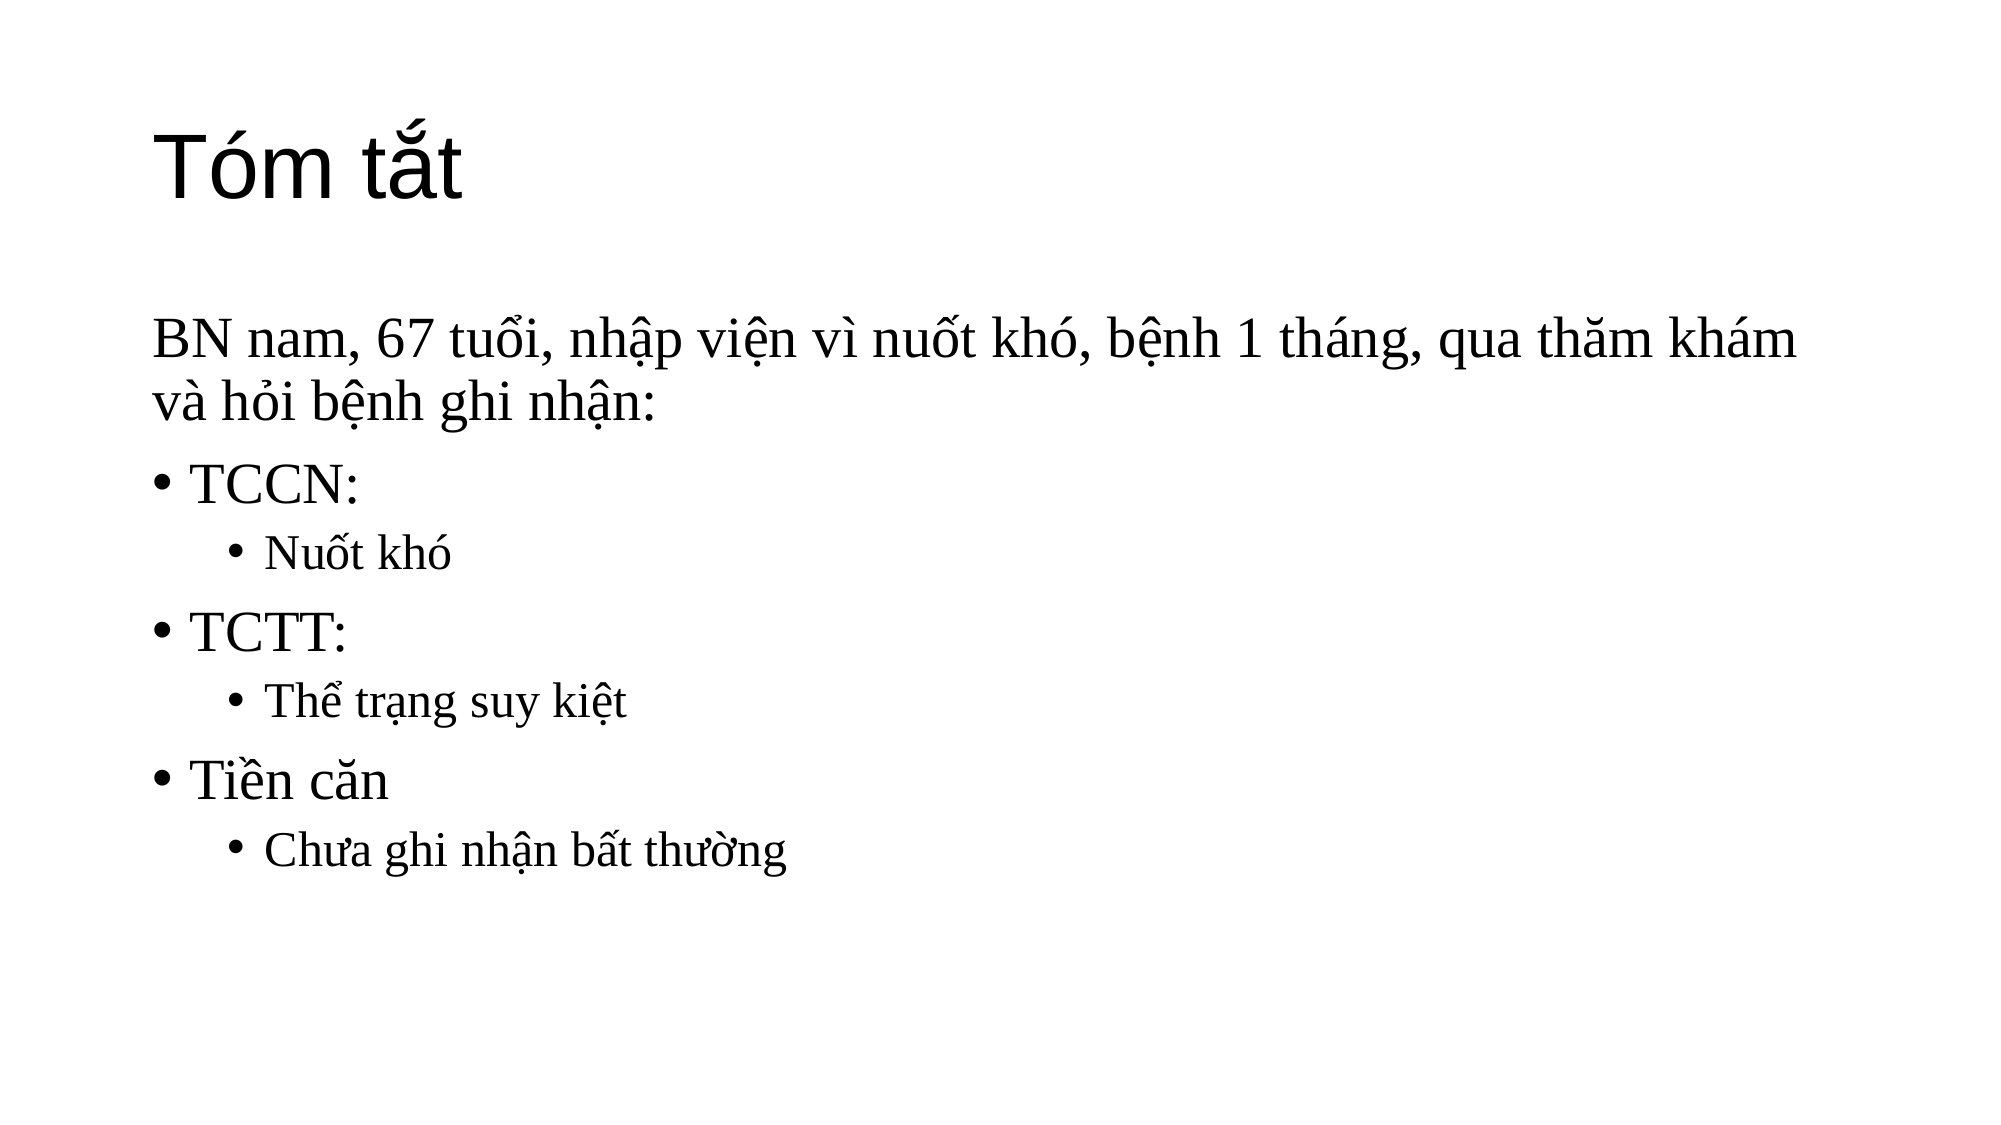

# Tóm tắt
BN nam, 67 tuổi, nhập viện vì nuốt khó, bệnh 1 tháng, qua thăm khám và hỏi bệnh ghi nhận:
TCCN:
Nuốt khó
TCTT:
Thể trạng suy kiệt
Tiền căn
Chưa ghi nhận bất thường